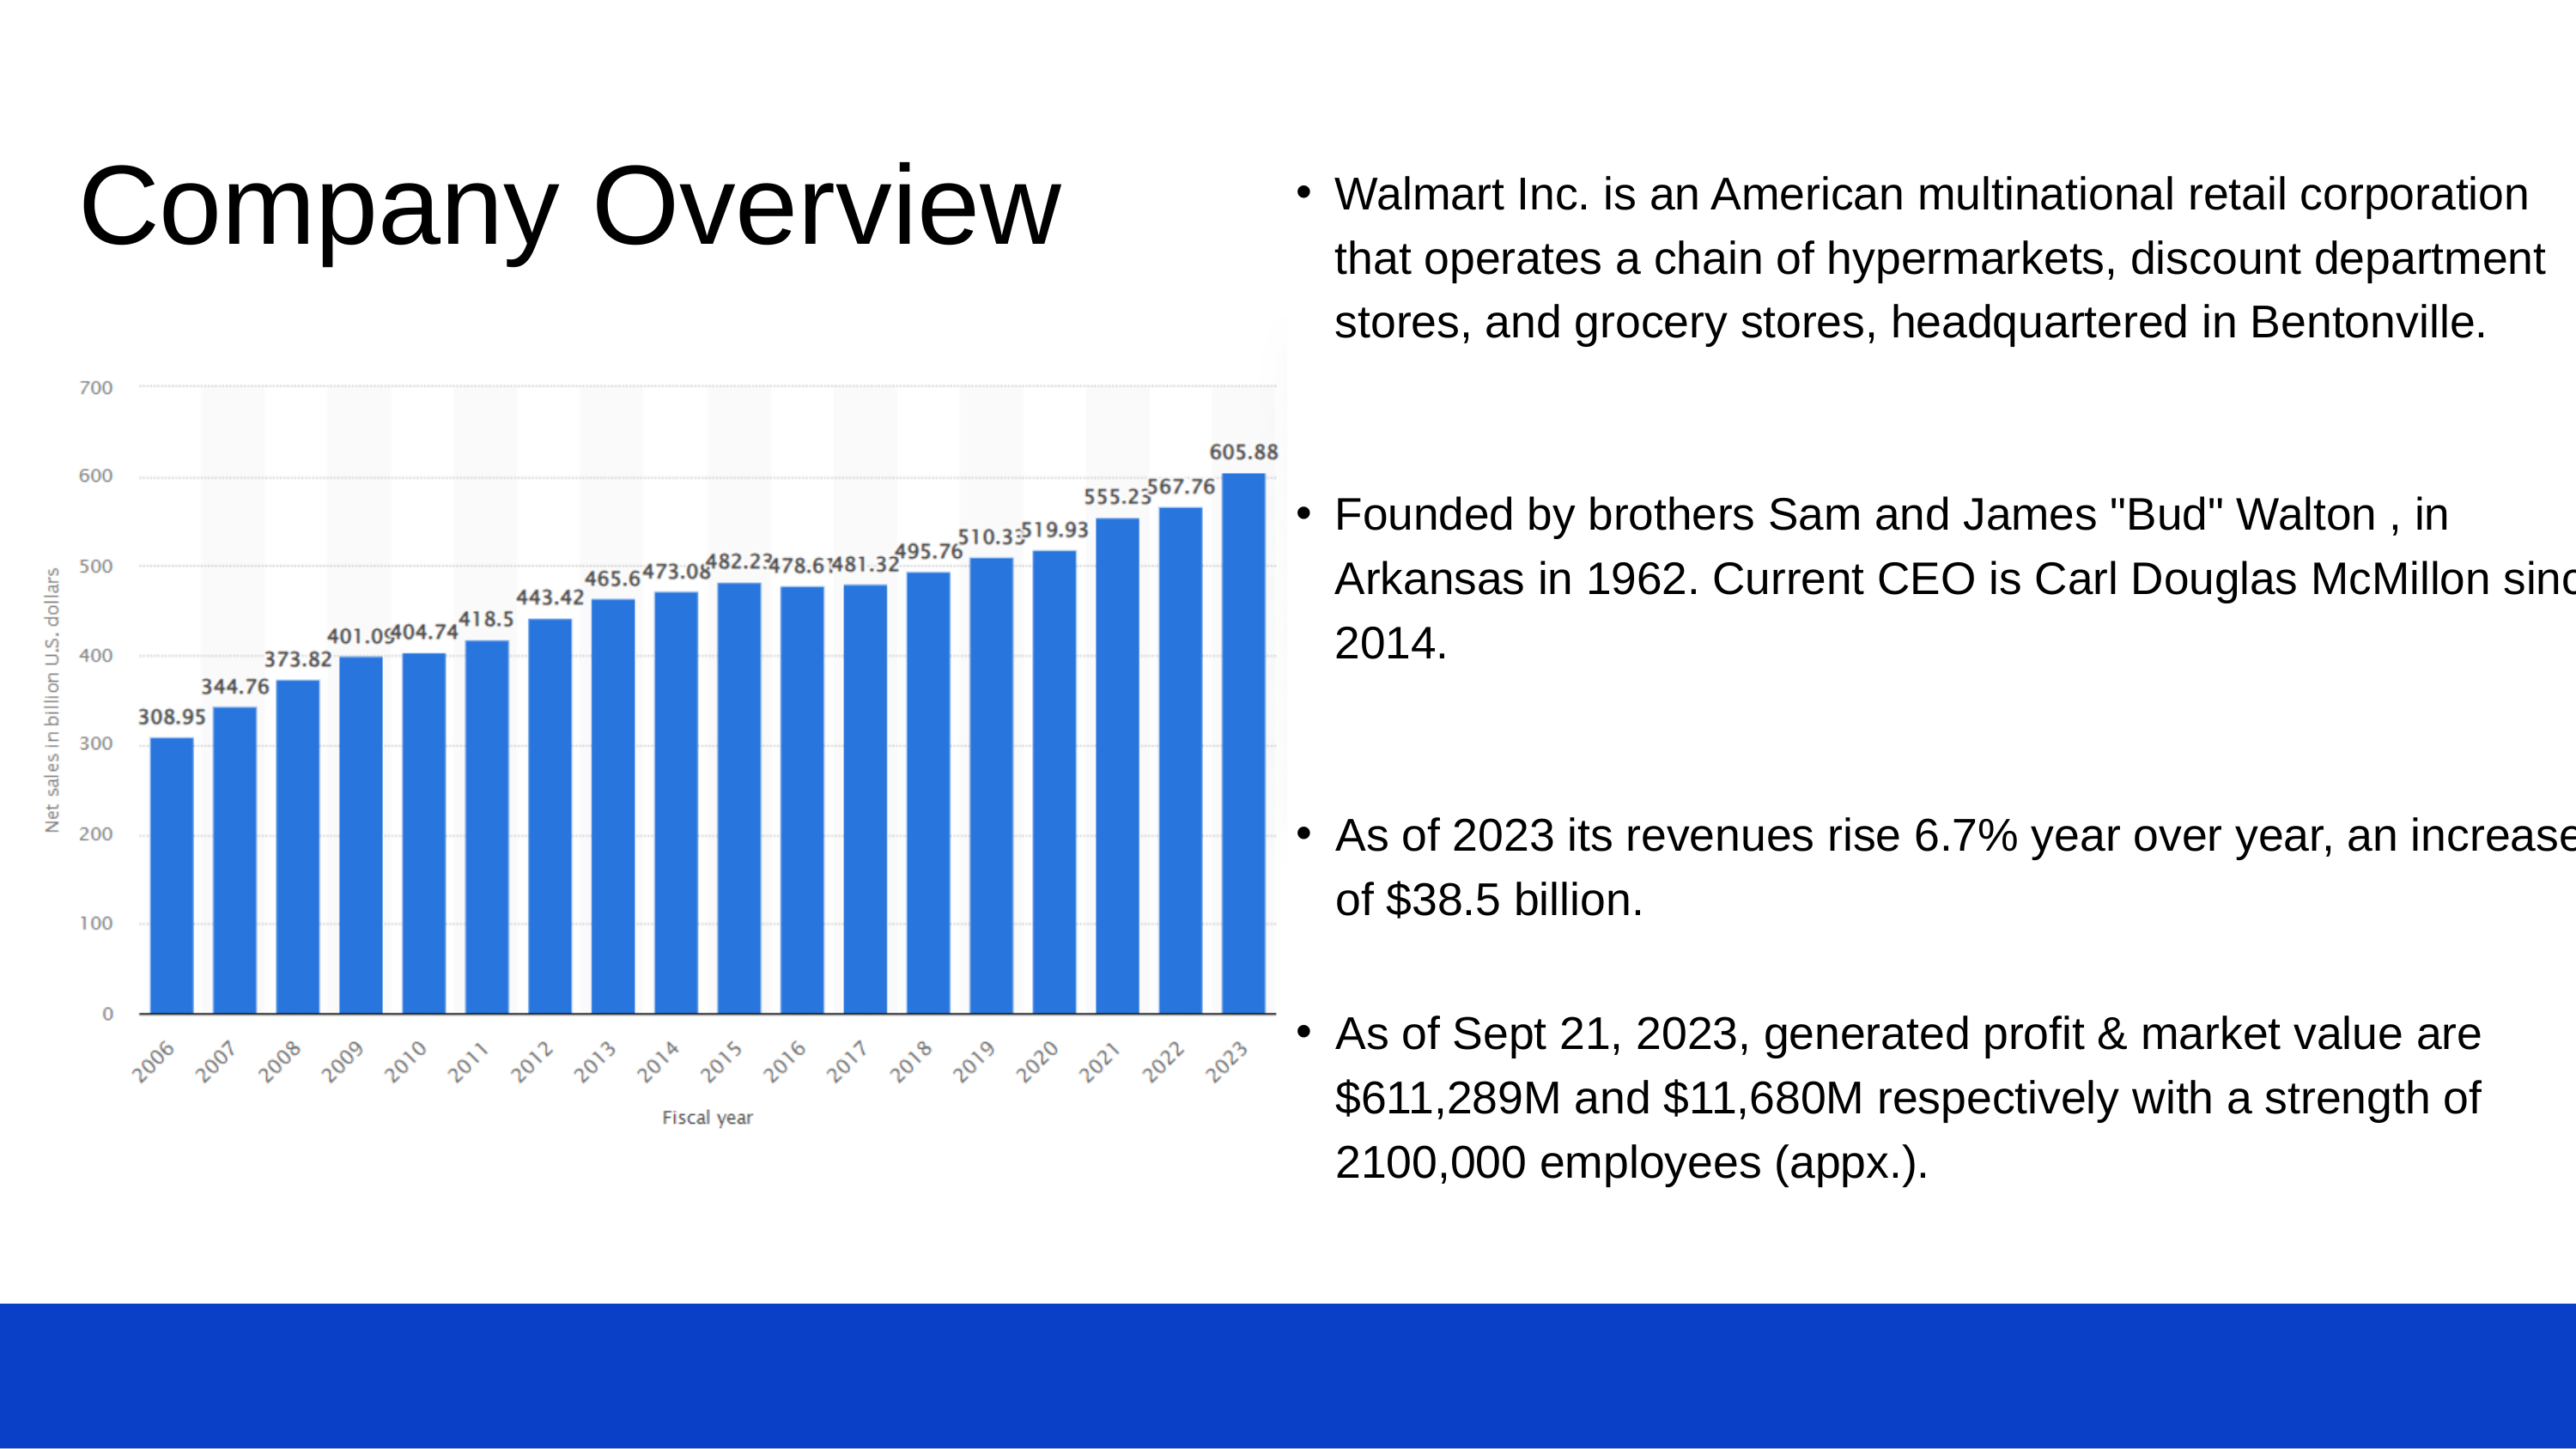

Company Overview
Walmart Inc. is an American multinational retail corporation that operates a chain of hypermarkets, discount department stores, and grocery stores, headquartered in Bentonville.

Founded by brothers Sam and James "Bud" Walton , in Arkansas in 1962. Current CEO is Carl Douglas McMillon since 2014.

As of 2023 its revenues rise 6.7% year over year, an increase of $38.5 billion.

As of Sept 21, 2023, generated profit & market value are $611,289M and $11,680M respectively with a strength of 2100,000 employees (appx.).